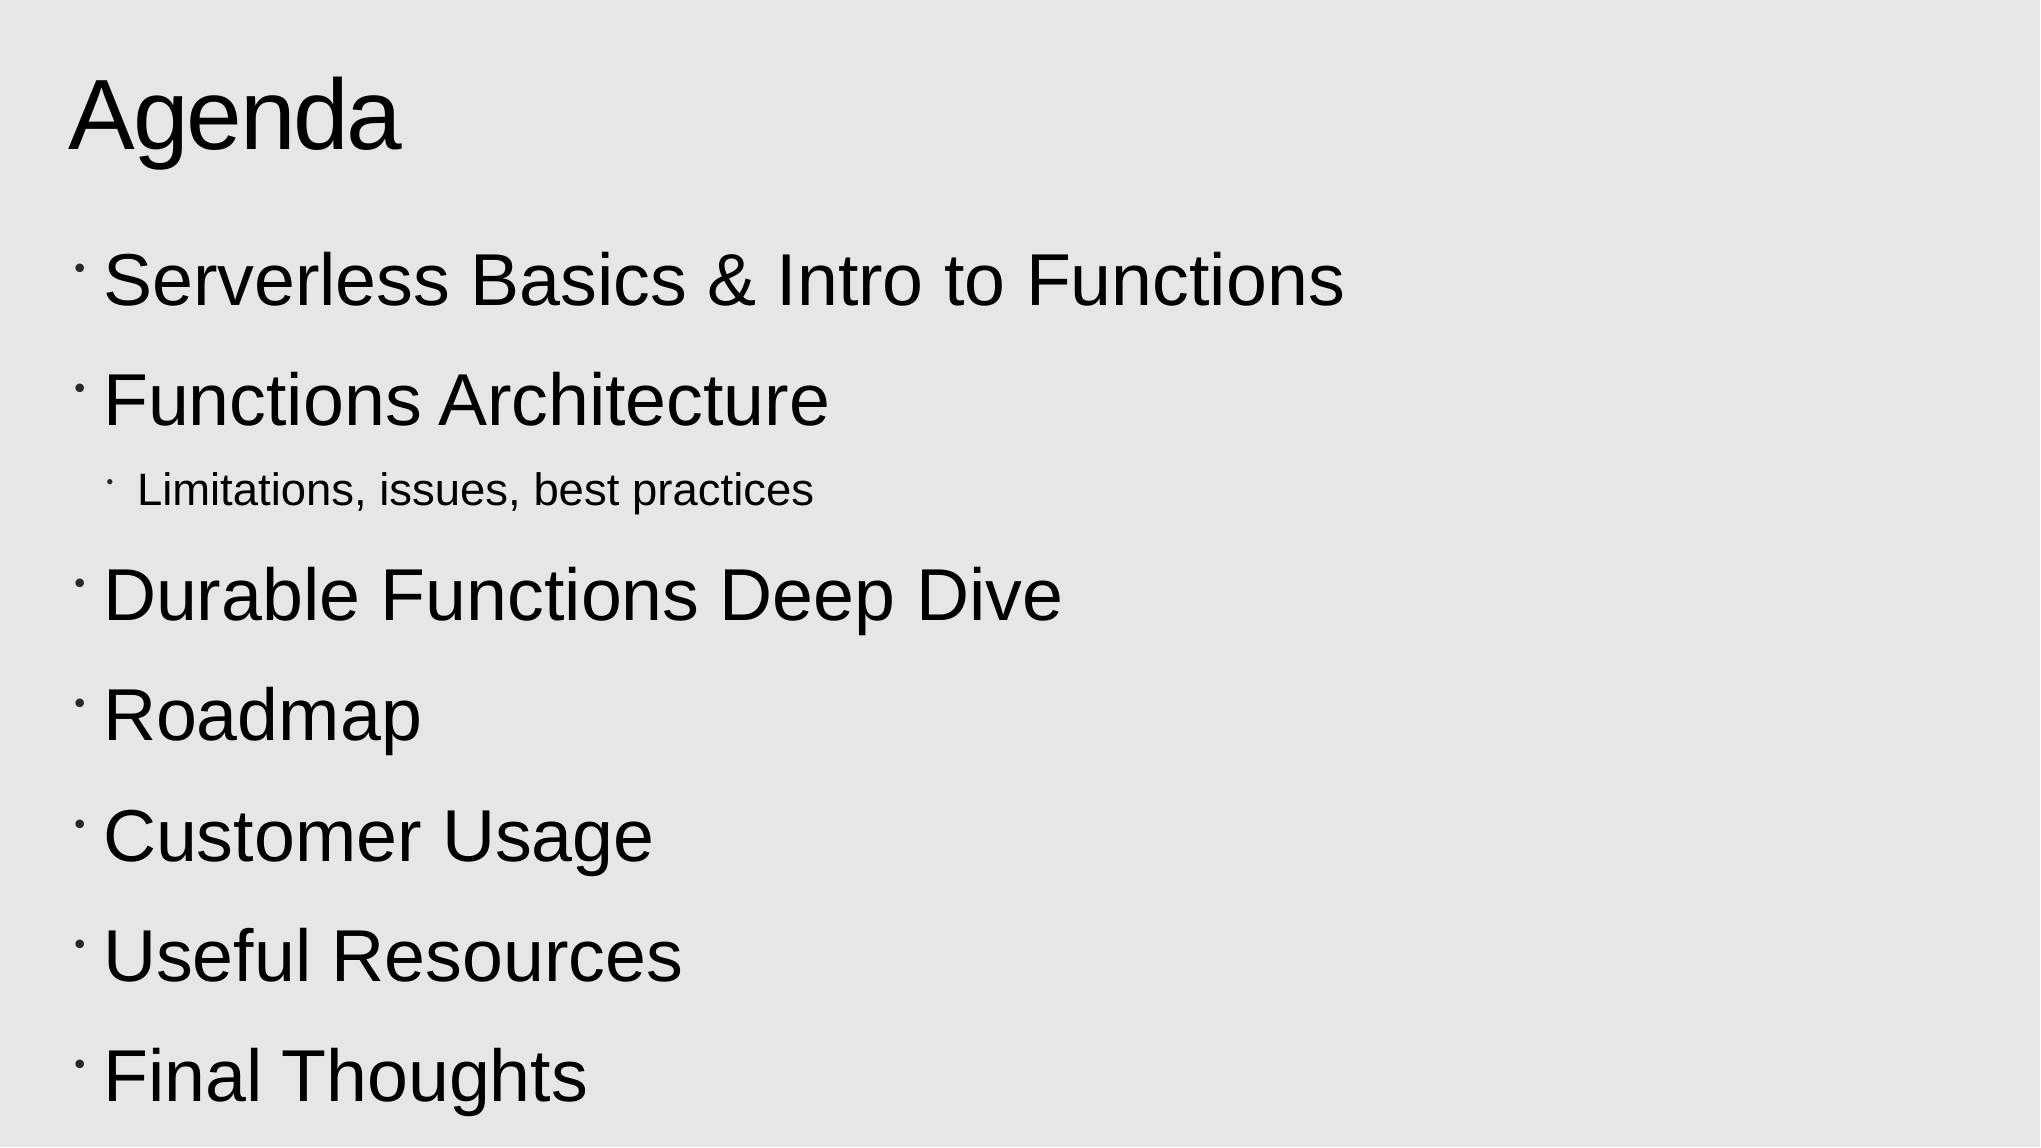

# Agenda
Serverless Basics & Intro to Functions
Functions Architecture
Limitations, issues, best practices
Durable Functions Deep Dive
Roadmap
Customer Usage
Useful Resources
Final Thoughts